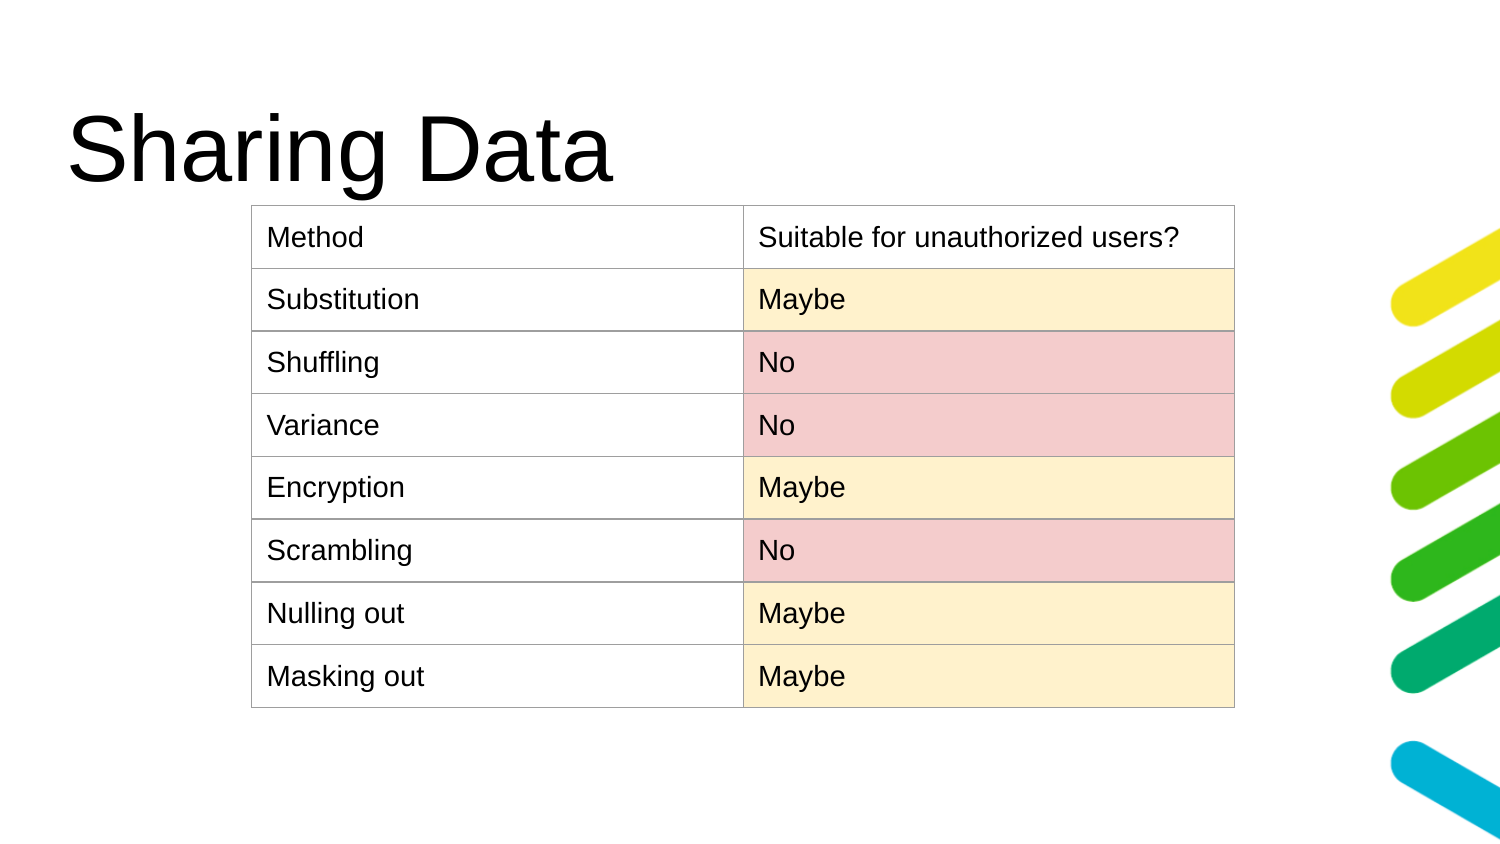

# Sharing Data
| Method | Suitable for unauthorized users? |
| --- | --- |
| Substitution | Maybe |
| Shuffling | No |
| Variance | No |
| Encryption | Maybe |
| Scrambling | No |
| Nulling out | Maybe |
| Masking out | Maybe |